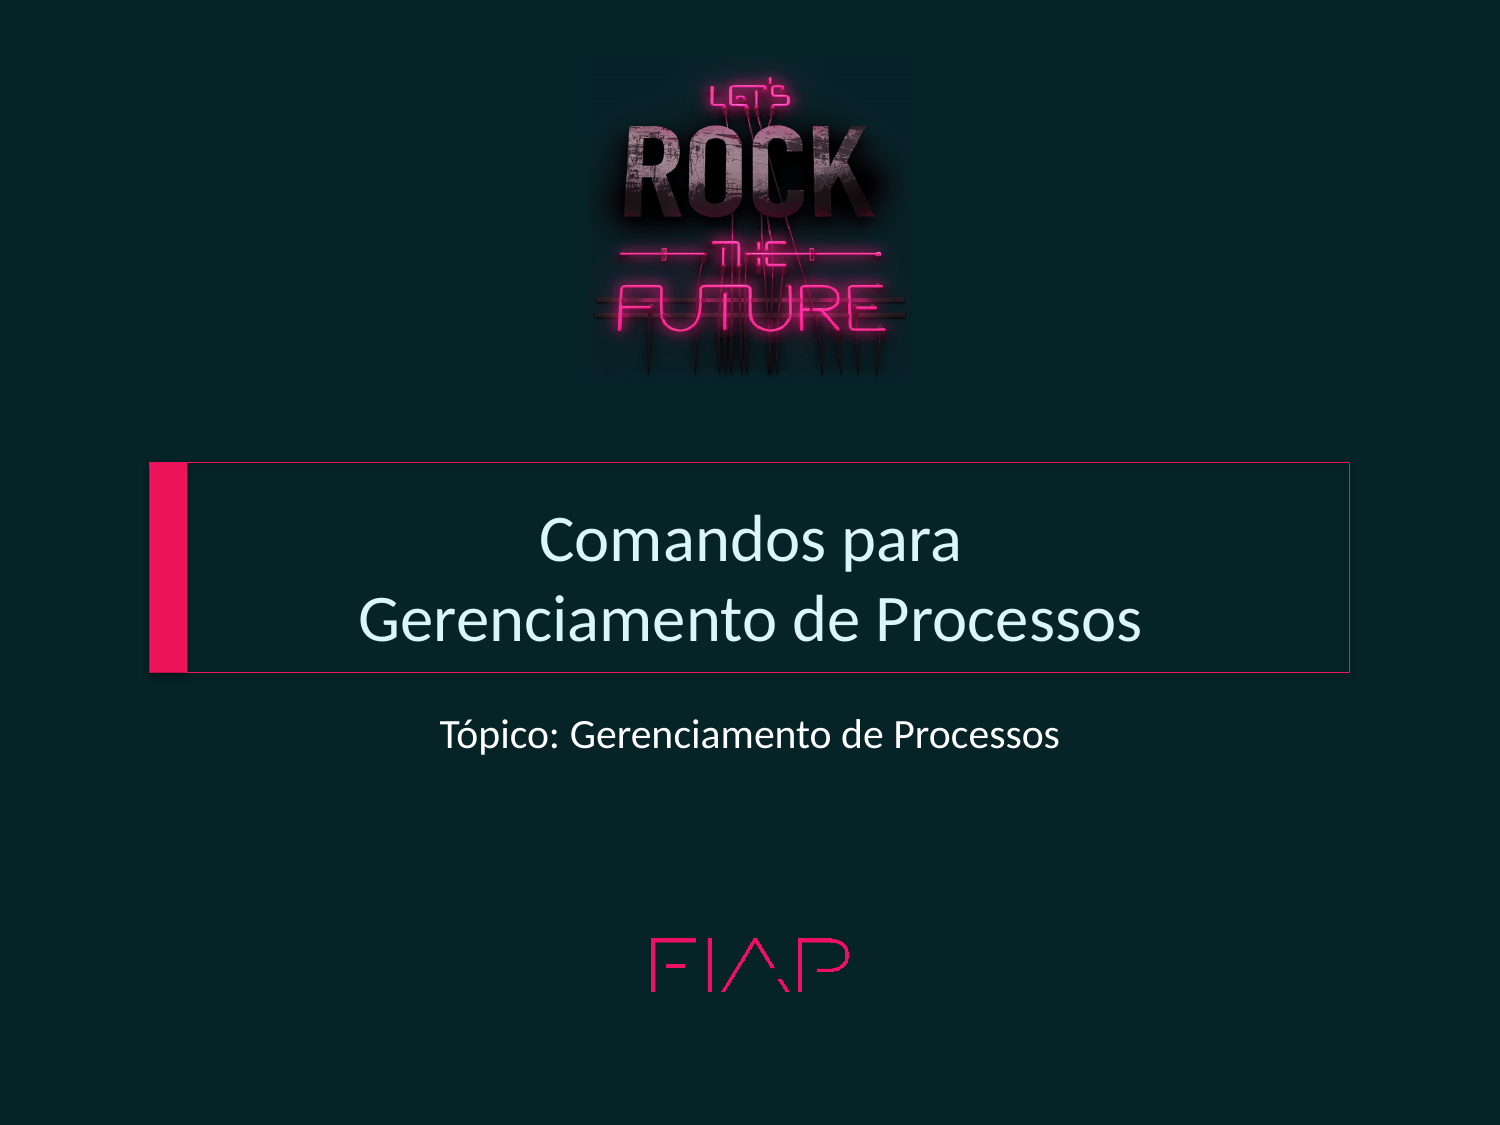

# Comandos para Gerenciamento de Processos
Tópico: Gerenciamento de Processos